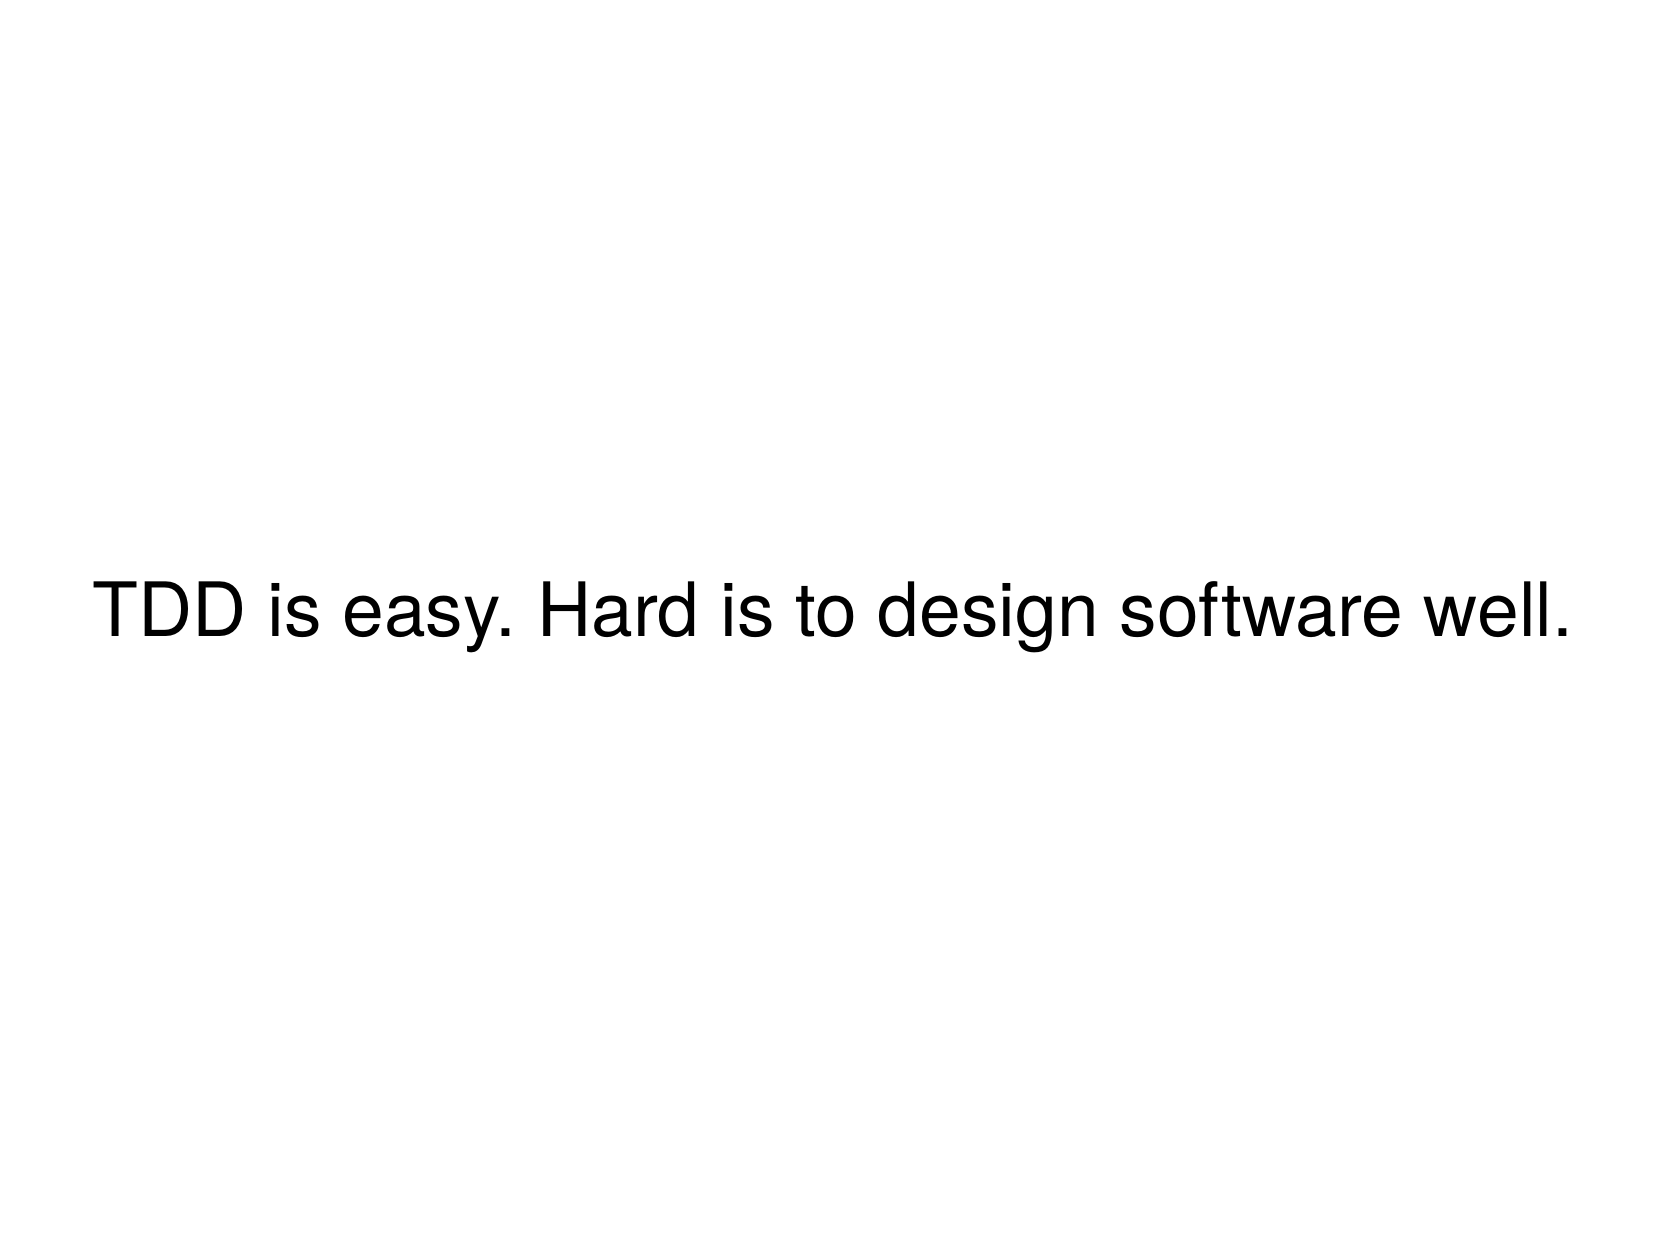

TDD is easy. Hard is to design software well.